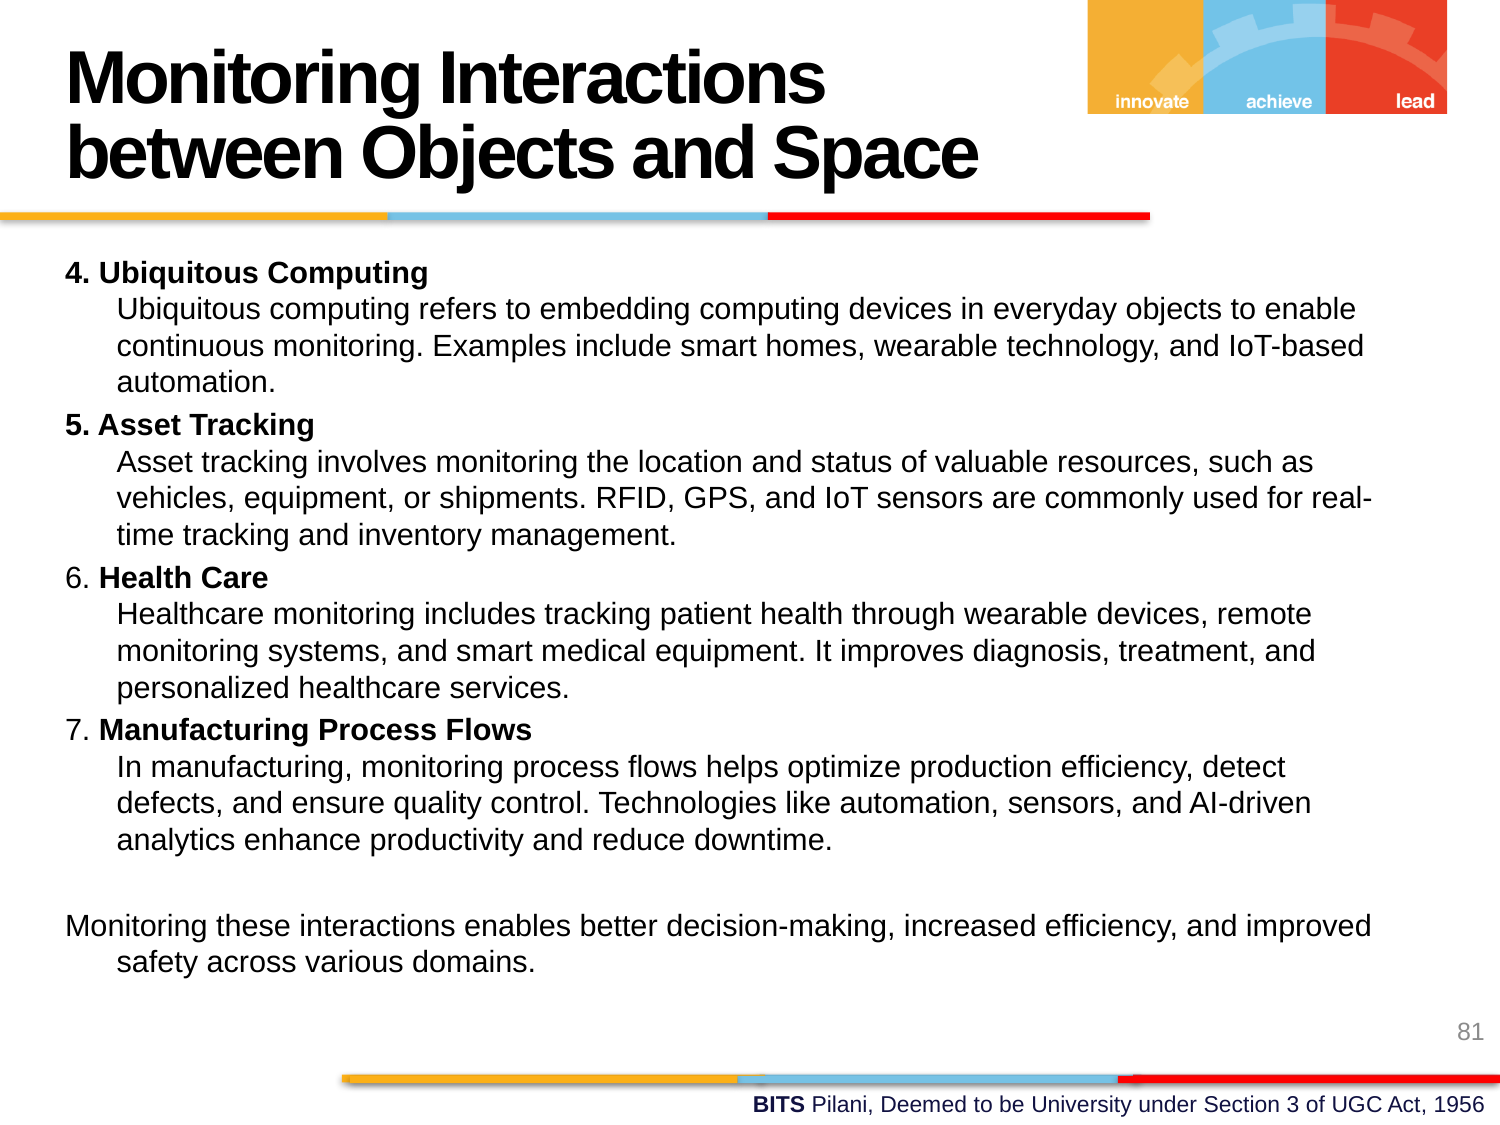

Monitoring Interactions between Objects and Space
4. Ubiquitous Computing
Ubiquitous computing refers to embedding computing devices in everyday objects to enable continuous monitoring. Examples include smart homes, wearable technology, and IoT-based automation.
5. Asset Tracking
Asset tracking involves monitoring the location and status of valuable resources, such as vehicles, equipment, or shipments. RFID, GPS, and IoT sensors are commonly used for real-time tracking and inventory management.
6. Health Care
Healthcare monitoring includes tracking patient health through wearable devices, remote monitoring systems, and smart medical equipment. It improves diagnosis, treatment, and personalized healthcare services.
7. Manufacturing Process Flows
In manufacturing, monitoring process flows helps optimize production efficiency, detect defects, and ensure quality control. Technologies like automation, sensors, and AI-driven analytics enhance productivity and reduce downtime.

Monitoring these interactions enables better decision-making, increased efficiency, and improved safety across various domains.
81